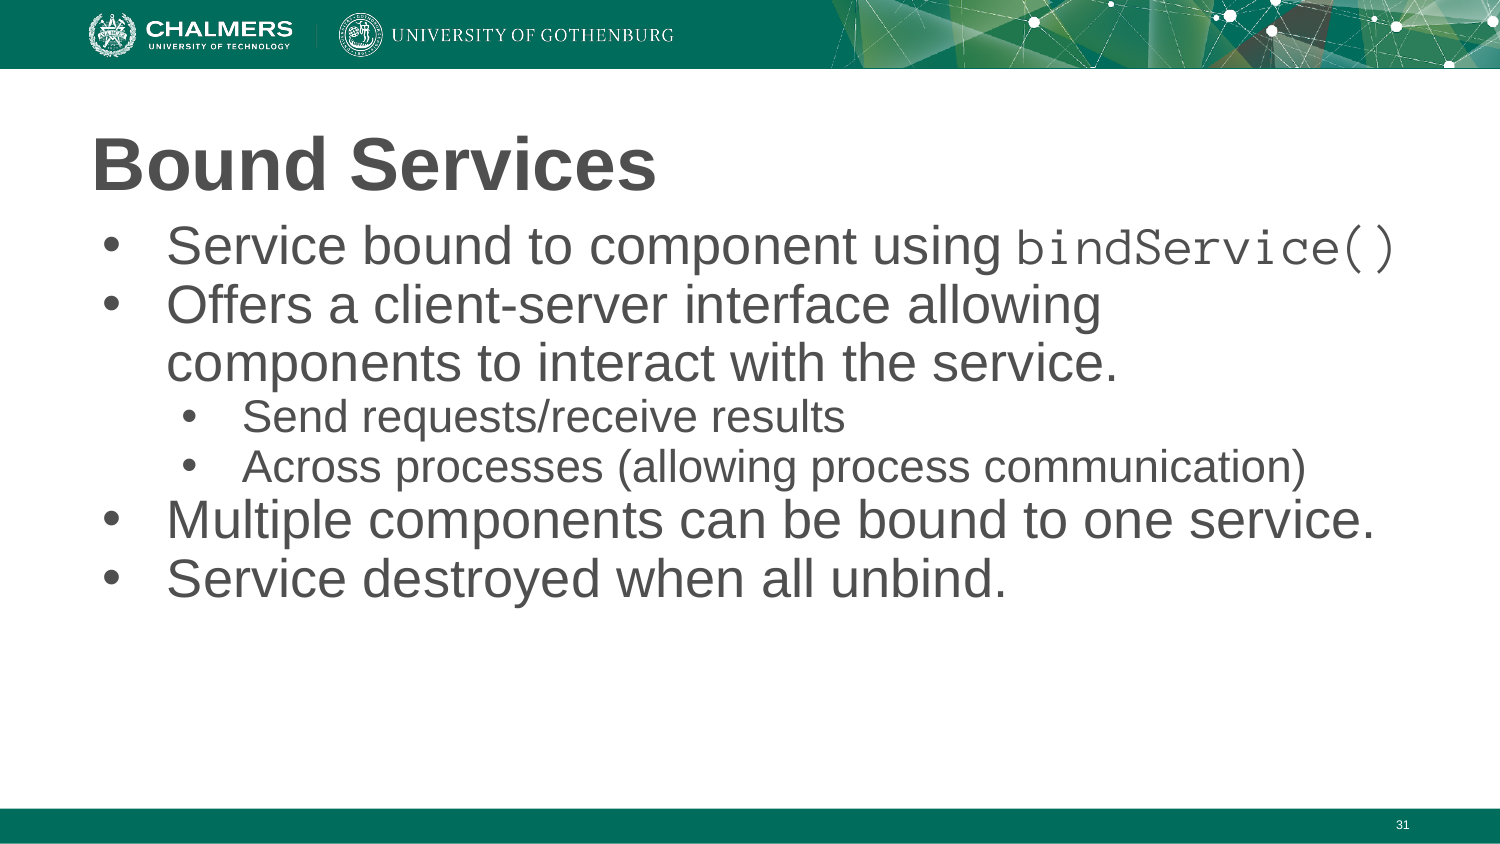

# Bound Services
Service bound to component using bindService()
Offers a client-server interface allowing components to interact with the service.
Send requests/receive results
Across processes (allowing process communication)
Multiple components can be bound to one service.
Service destroyed when all unbind.
31